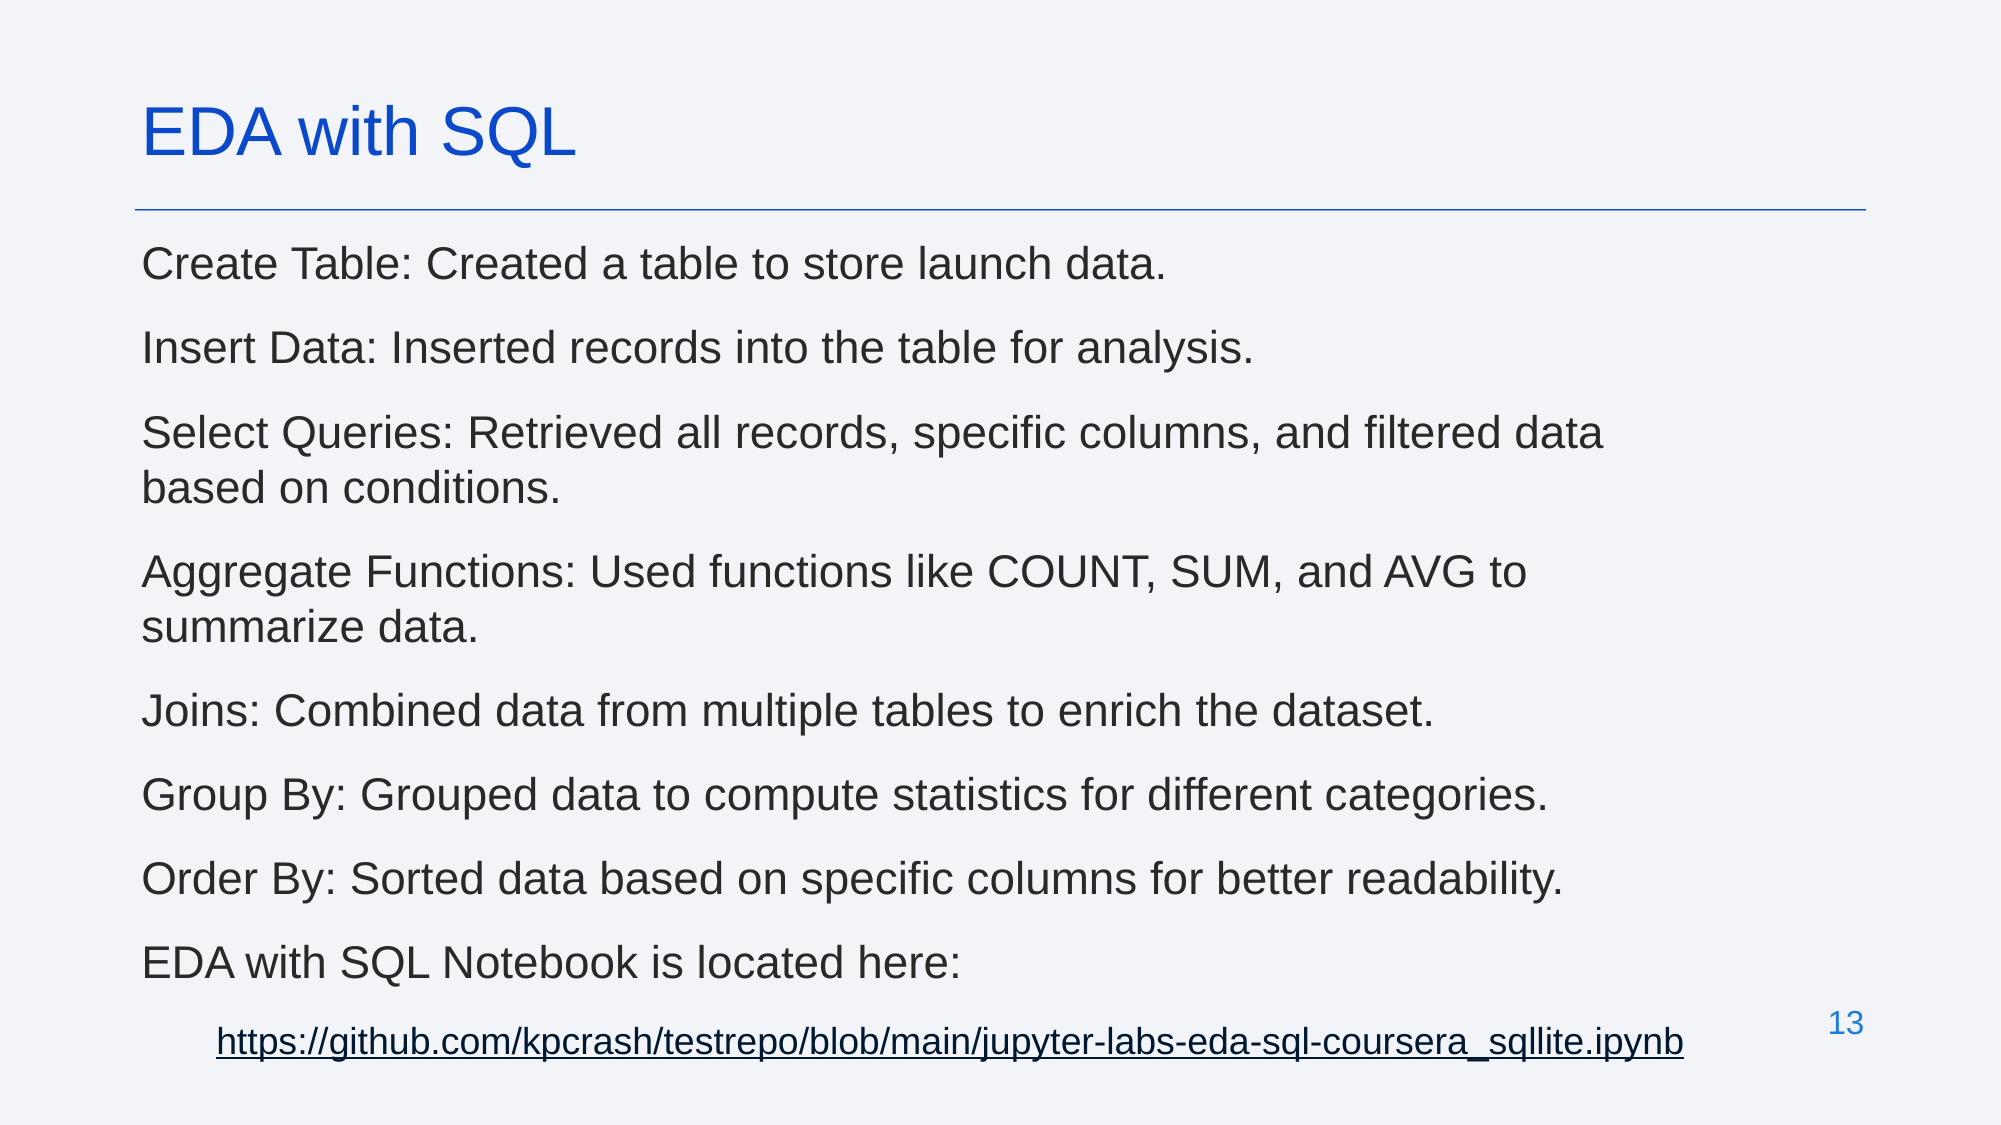

EDA with SQL
Create Table: Created a table to store launch data.
Insert Data: Inserted records into the table for analysis.
Select Queries: Retrieved all records, specific columns, and filtered data based on conditions.
Aggregate Functions: Used functions like COUNT, SUM, and AVG to summarize data.
Joins: Combined data from multiple tables to enrich the dataset.
Group By: Grouped data to compute statistics for different categories.
Order By: Sorted data based on specific columns for better readability.
EDA with SQL Notebook is located here:
https://github.com/kpcrash/testrepo/blob/main/jupyter-labs-eda-sql-coursera_sqllite.ipynb

13